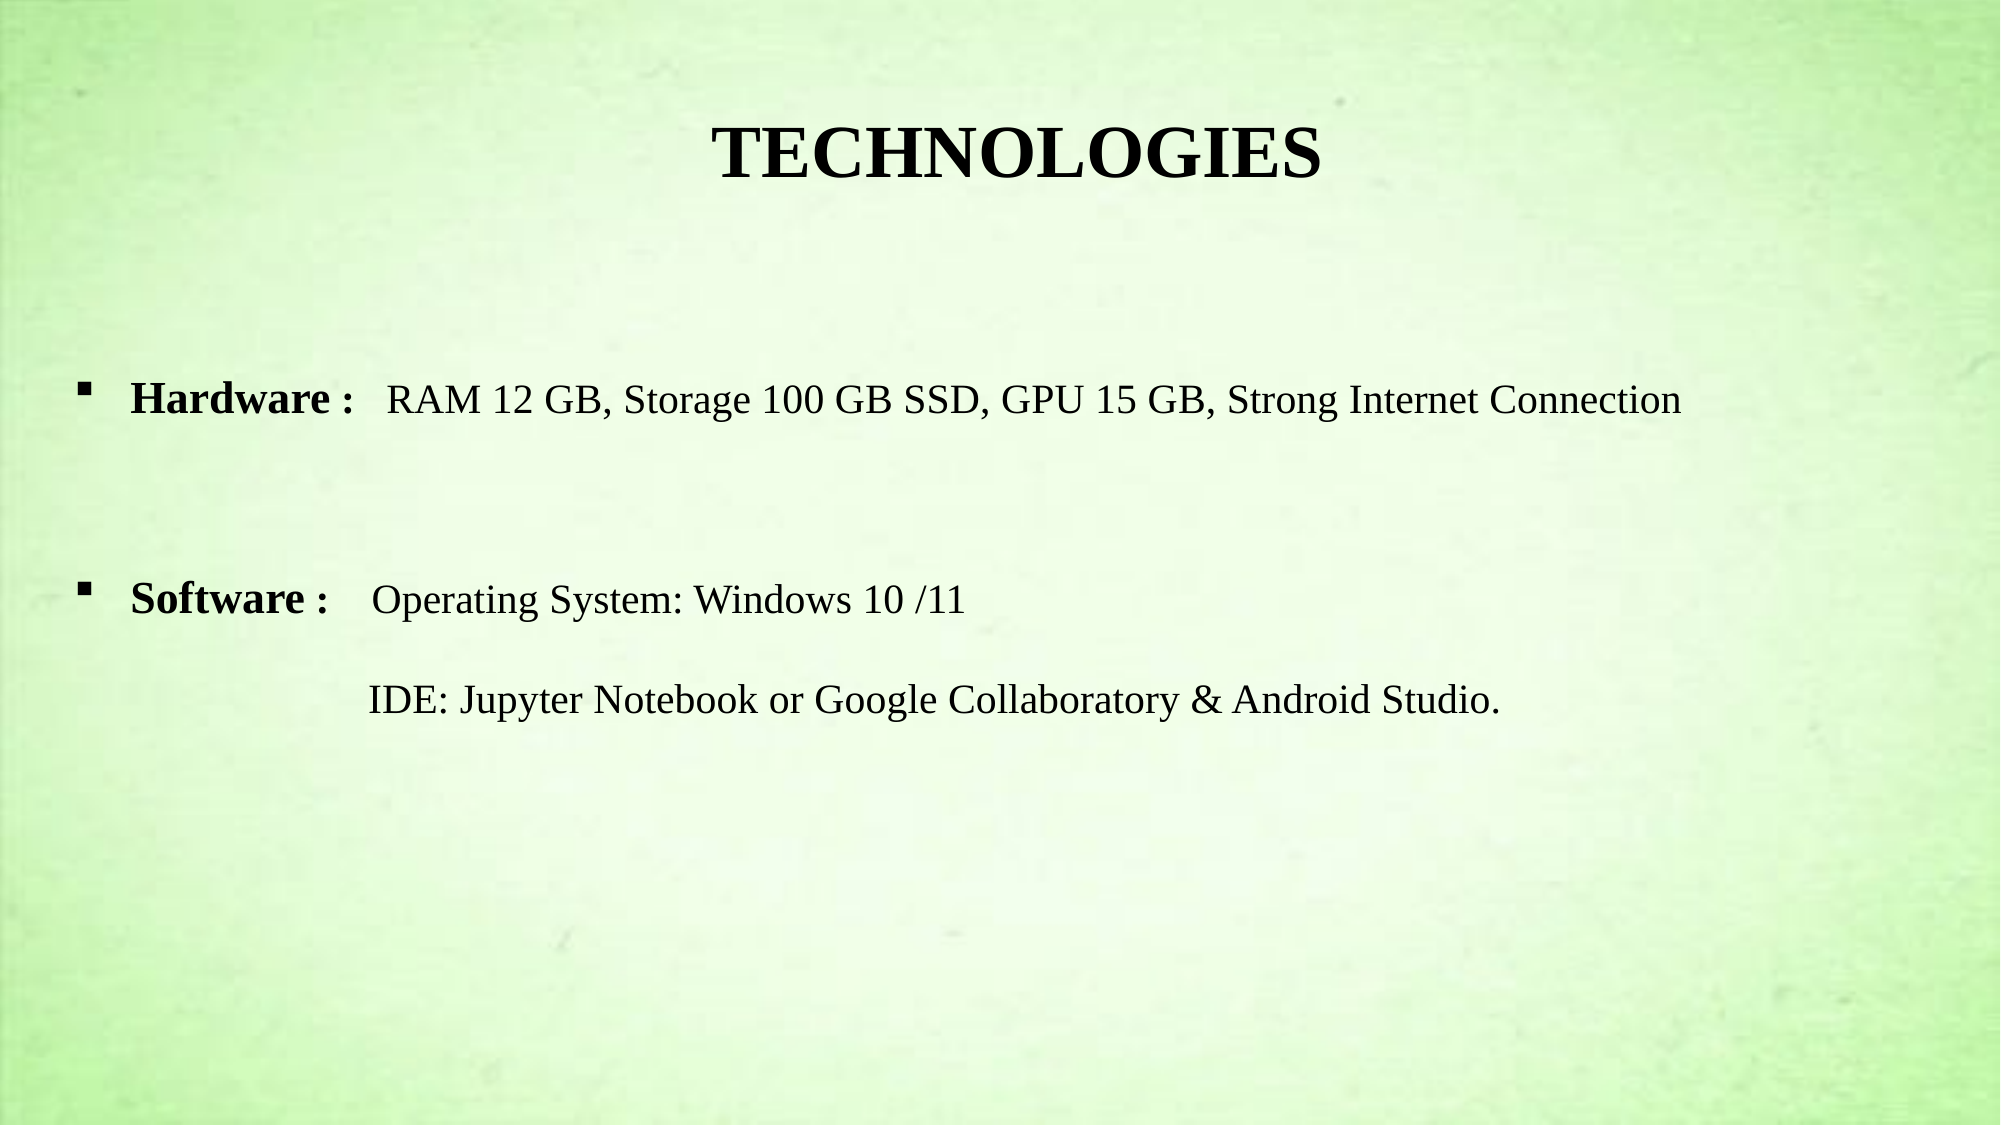

TECHNOLOGIES

Hardware :   RAM 12 GB, Storage 100 GB SSD, GPU 15 GB, Strong Internet Connection

Software :    Operating System: Windows 10 /11
                            IDE: Jupyter Notebook or Google Collaboratory & Android Studio.